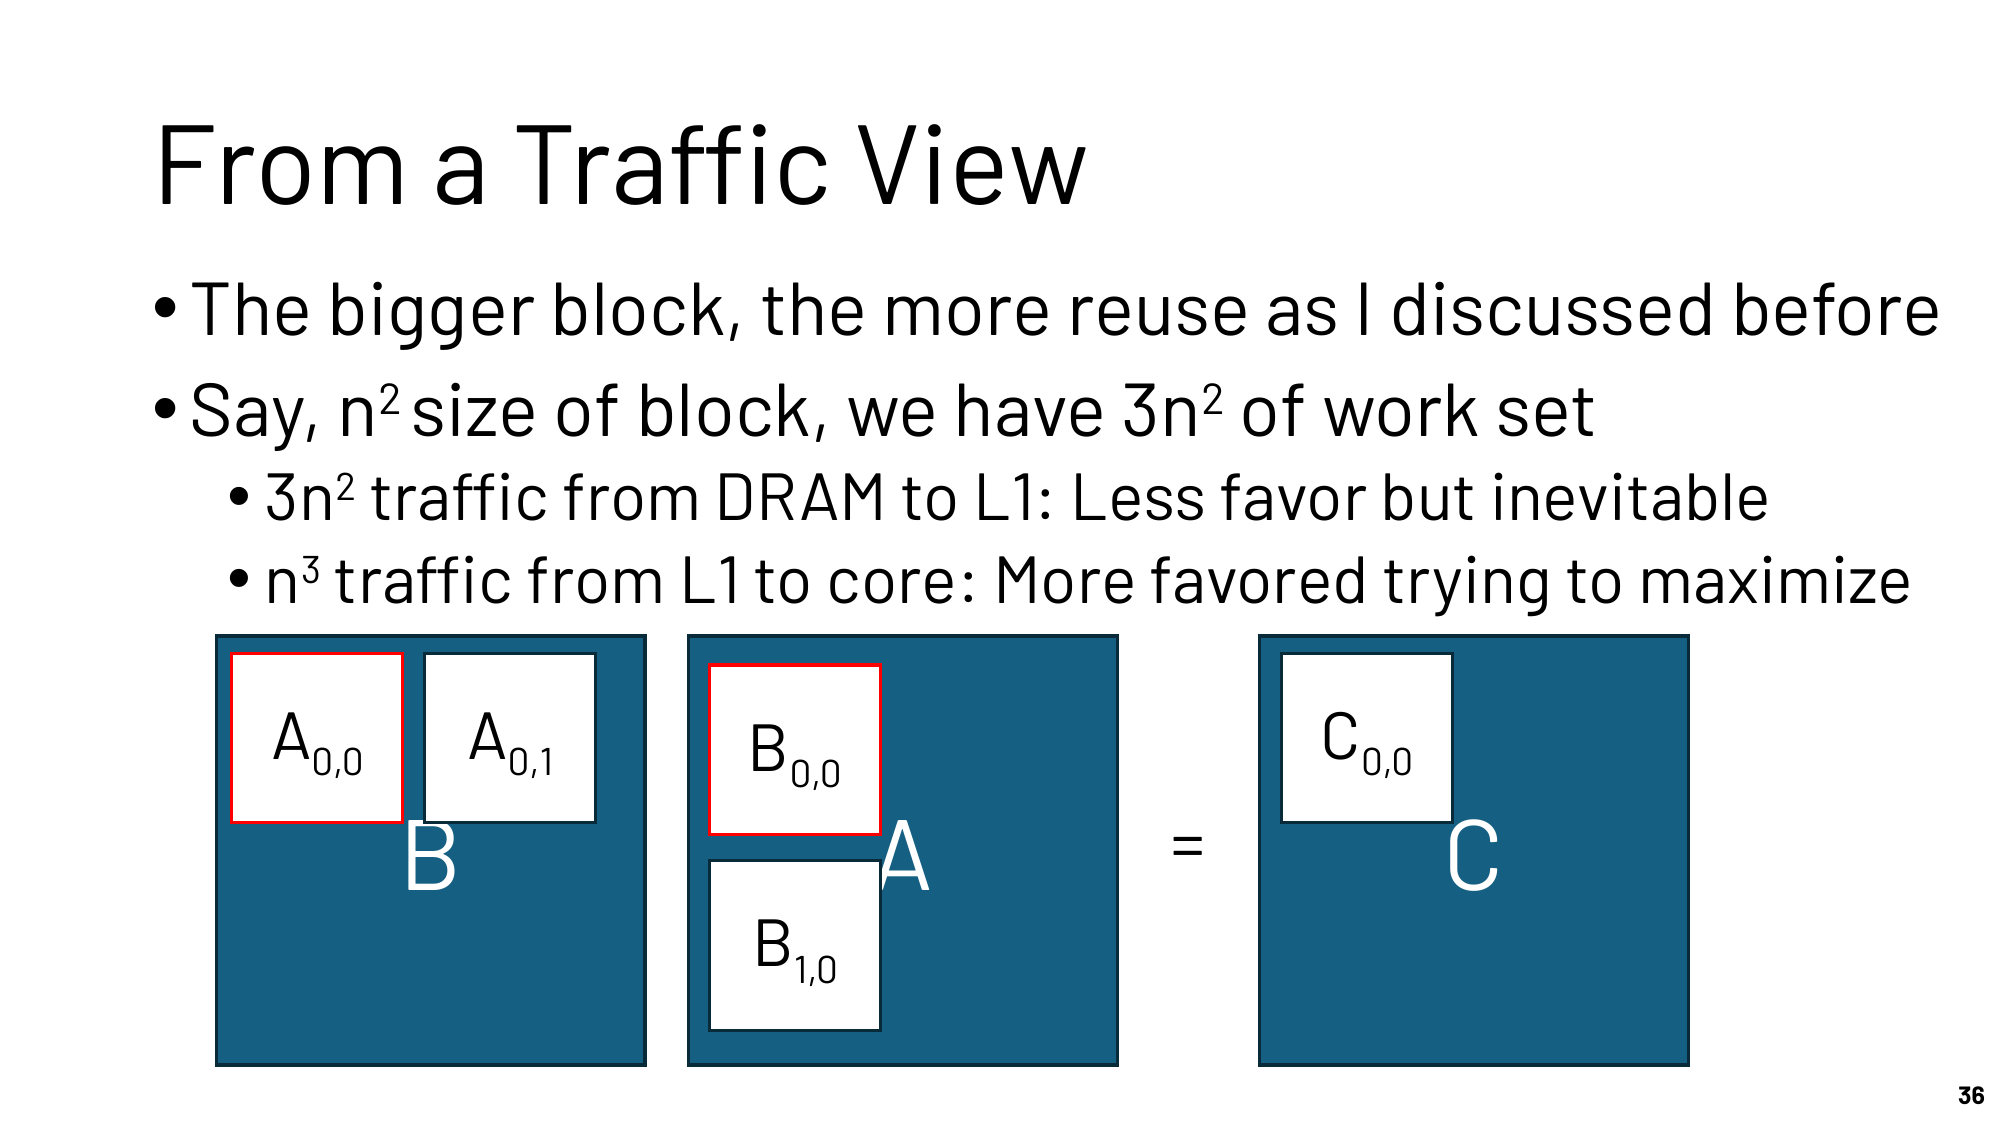

# From a Traffic View
The bigger block, the more reuse as I discussed before
Say, n2 size of block, we have 3n2 of work set
3n2 traffic from DRAM to L1: Less favor but inevitable
n3 traffic from L1 to core: More favored trying to maximize
B
A
C
A0,0
A0,1
C0,0
B0,0
=
B1,0
36